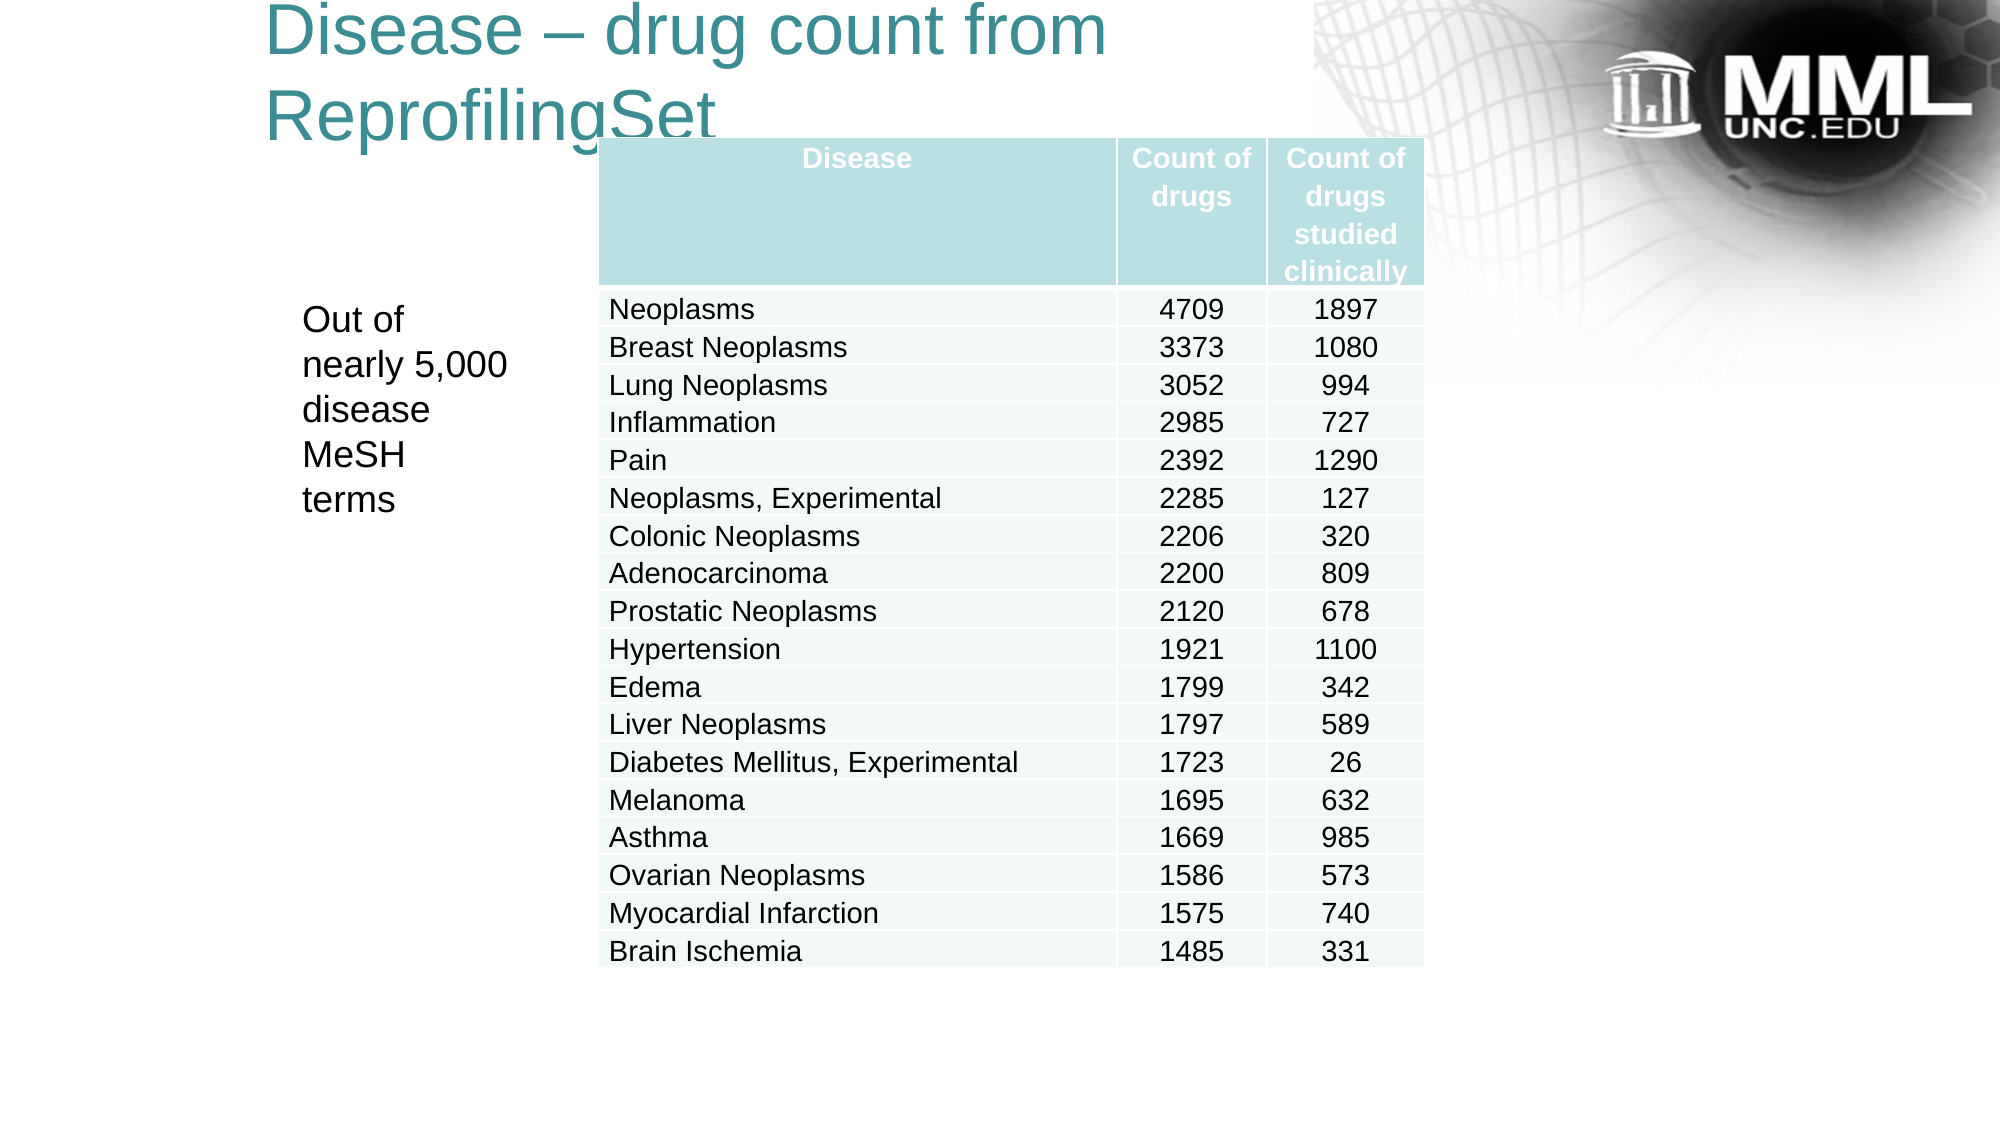

# Disease – drug count from ReprofilingSet
| Disease | Count of drugs | Count of drugs studied clinically |
| --- | --- | --- |
| Neoplasms | 4709 | 1897 |
| Breast Neoplasms | 3373 | 1080 |
| Lung Neoplasms | 3052 | 994 |
| Inflammation | 2985 | 727 |
| Pain | 2392 | 1290 |
| Neoplasms, Experimental | 2285 | 127 |
| Colonic Neoplasms | 2206 | 320 |
| Adenocarcinoma | 2200 | 809 |
| Prostatic Neoplasms | 2120 | 678 |
| Hypertension | 1921 | 1100 |
| Edema | 1799 | 342 |
| Liver Neoplasms | 1797 | 589 |
| Diabetes Mellitus, Experimental | 1723 | 26 |
| Melanoma | 1695 | 632 |
| Asthma | 1669 | 985 |
| Ovarian Neoplasms | 1586 | 573 |
| Myocardial Infarction | 1575 | 740 |
| Brain Ischemia | 1485 | 331 |
Out of nearly 5,000 disease MeSH terms